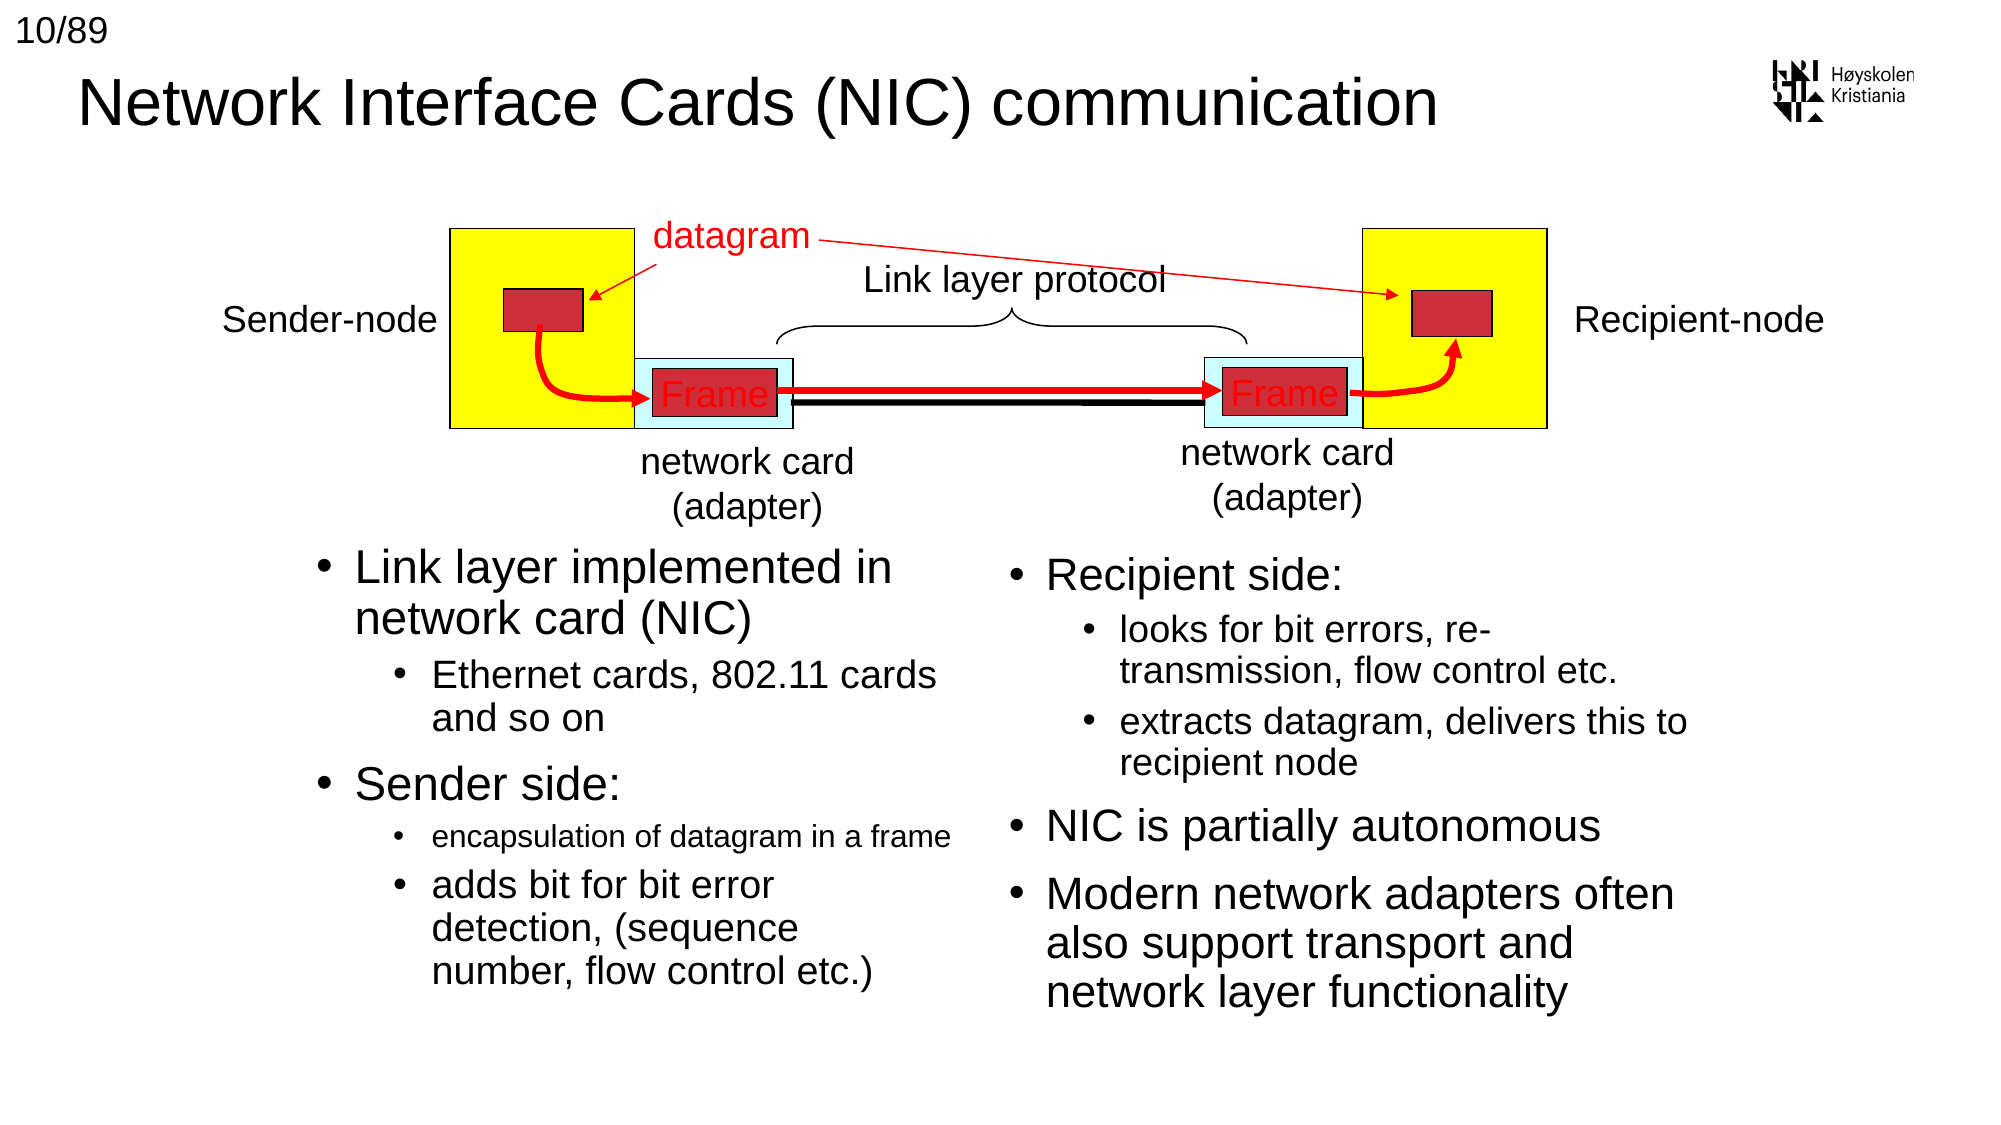

10/89
# Network Interface Cards (NIC) communication
datagram

Sender-node

Recipient-node

Link layer protocol

network card
(adapter)

network card
(adapter)
Frame
Frame

Link layer implemented in network card (NIC)
Ethernet cards, 802.11 cards and so on
Sender side:
encapsulation of datagram in a frame
adds bit for bit error detection, (sequence number, flow control etc.)
Recipient side:
looks for bit errors, re-transmission, flow control etc.
extracts datagram, delivers this to recipient node
NIC is partially autonomous
Modern network adapters often also support transport and network layer functionality